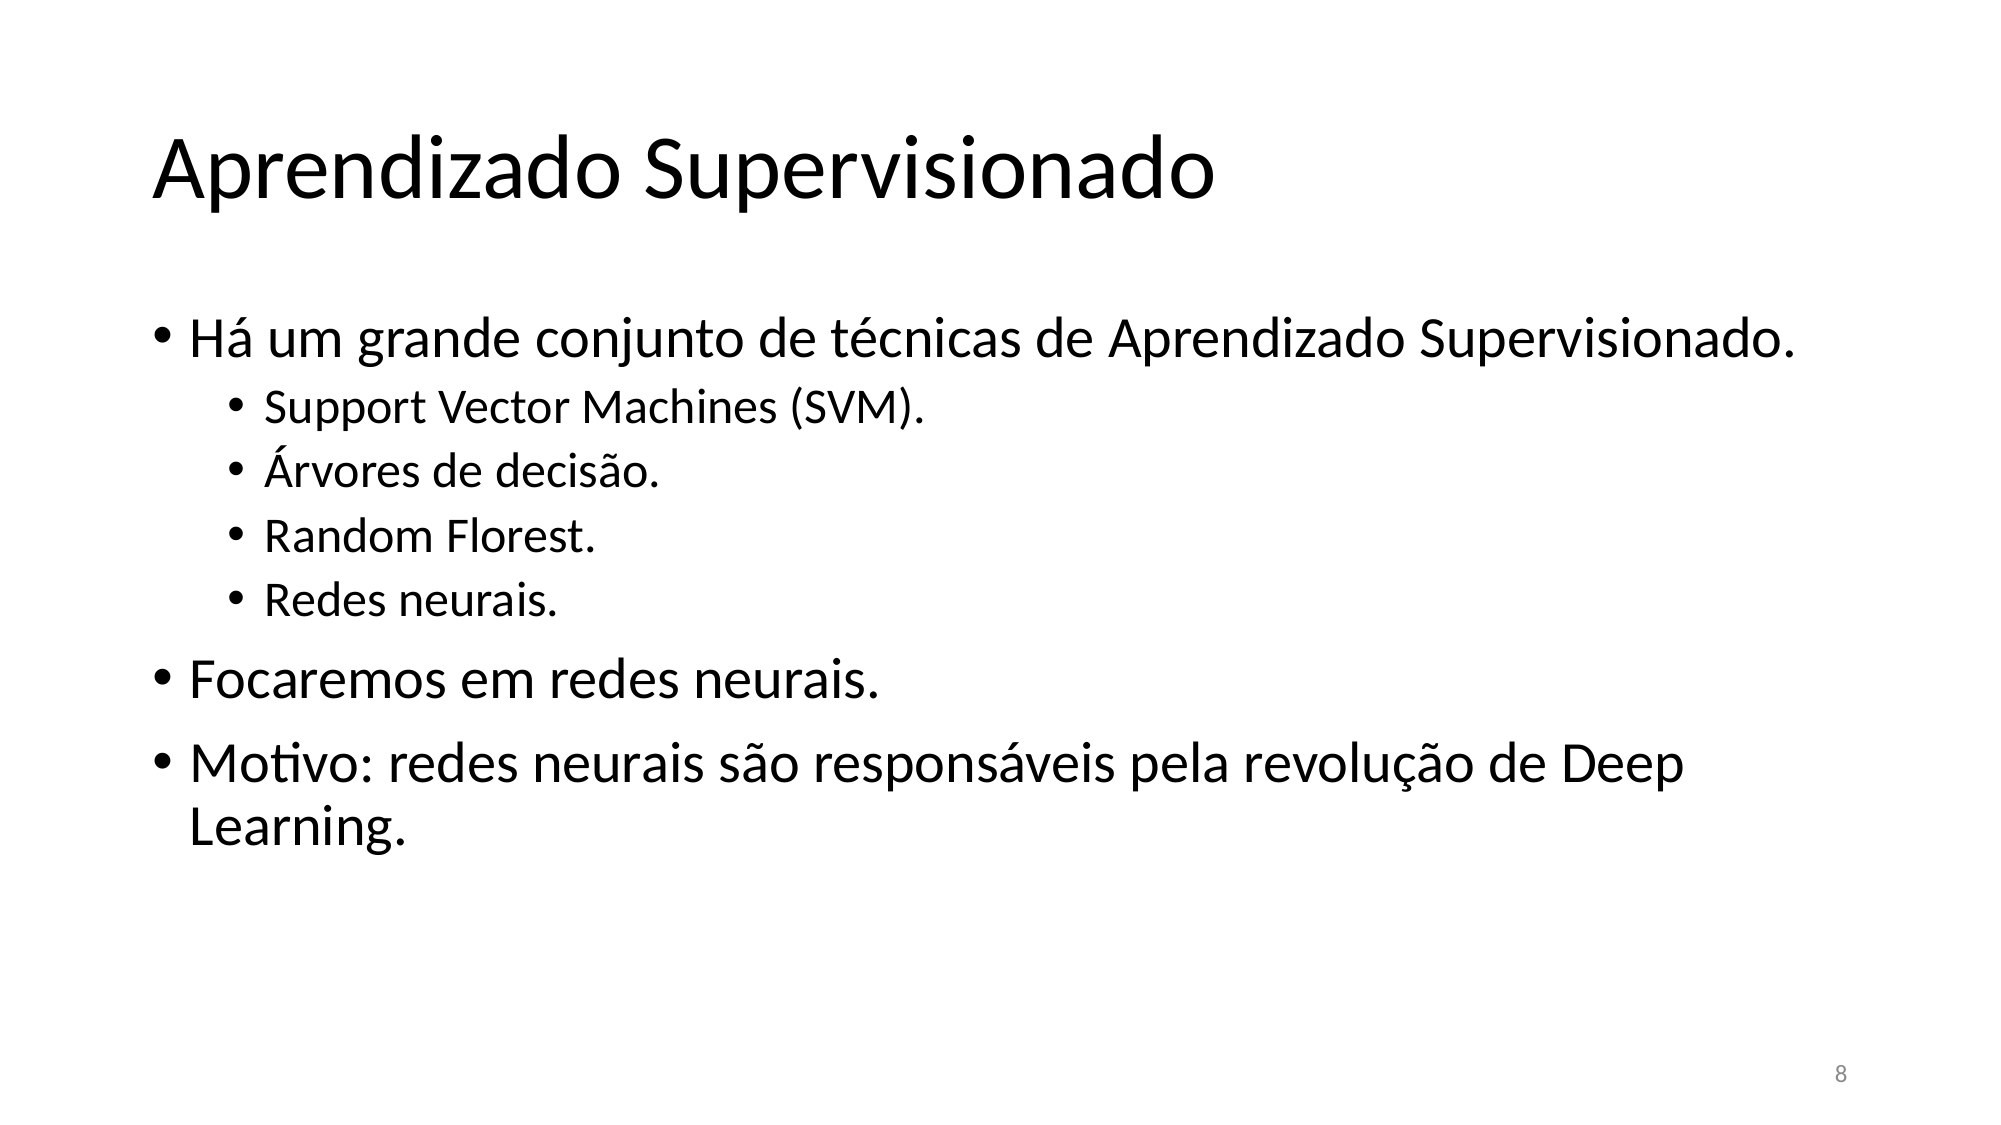

# Aprendizado Supervisionado
Há um grande conjunto de técnicas de Aprendizado Supervisionado.
Support Vector Machines (SVM).
Árvores de decisão.
Random Florest.
Redes neurais.
Focaremos em redes neurais.
Motivo: redes neurais são responsáveis pela revolução de Deep Learning.

8